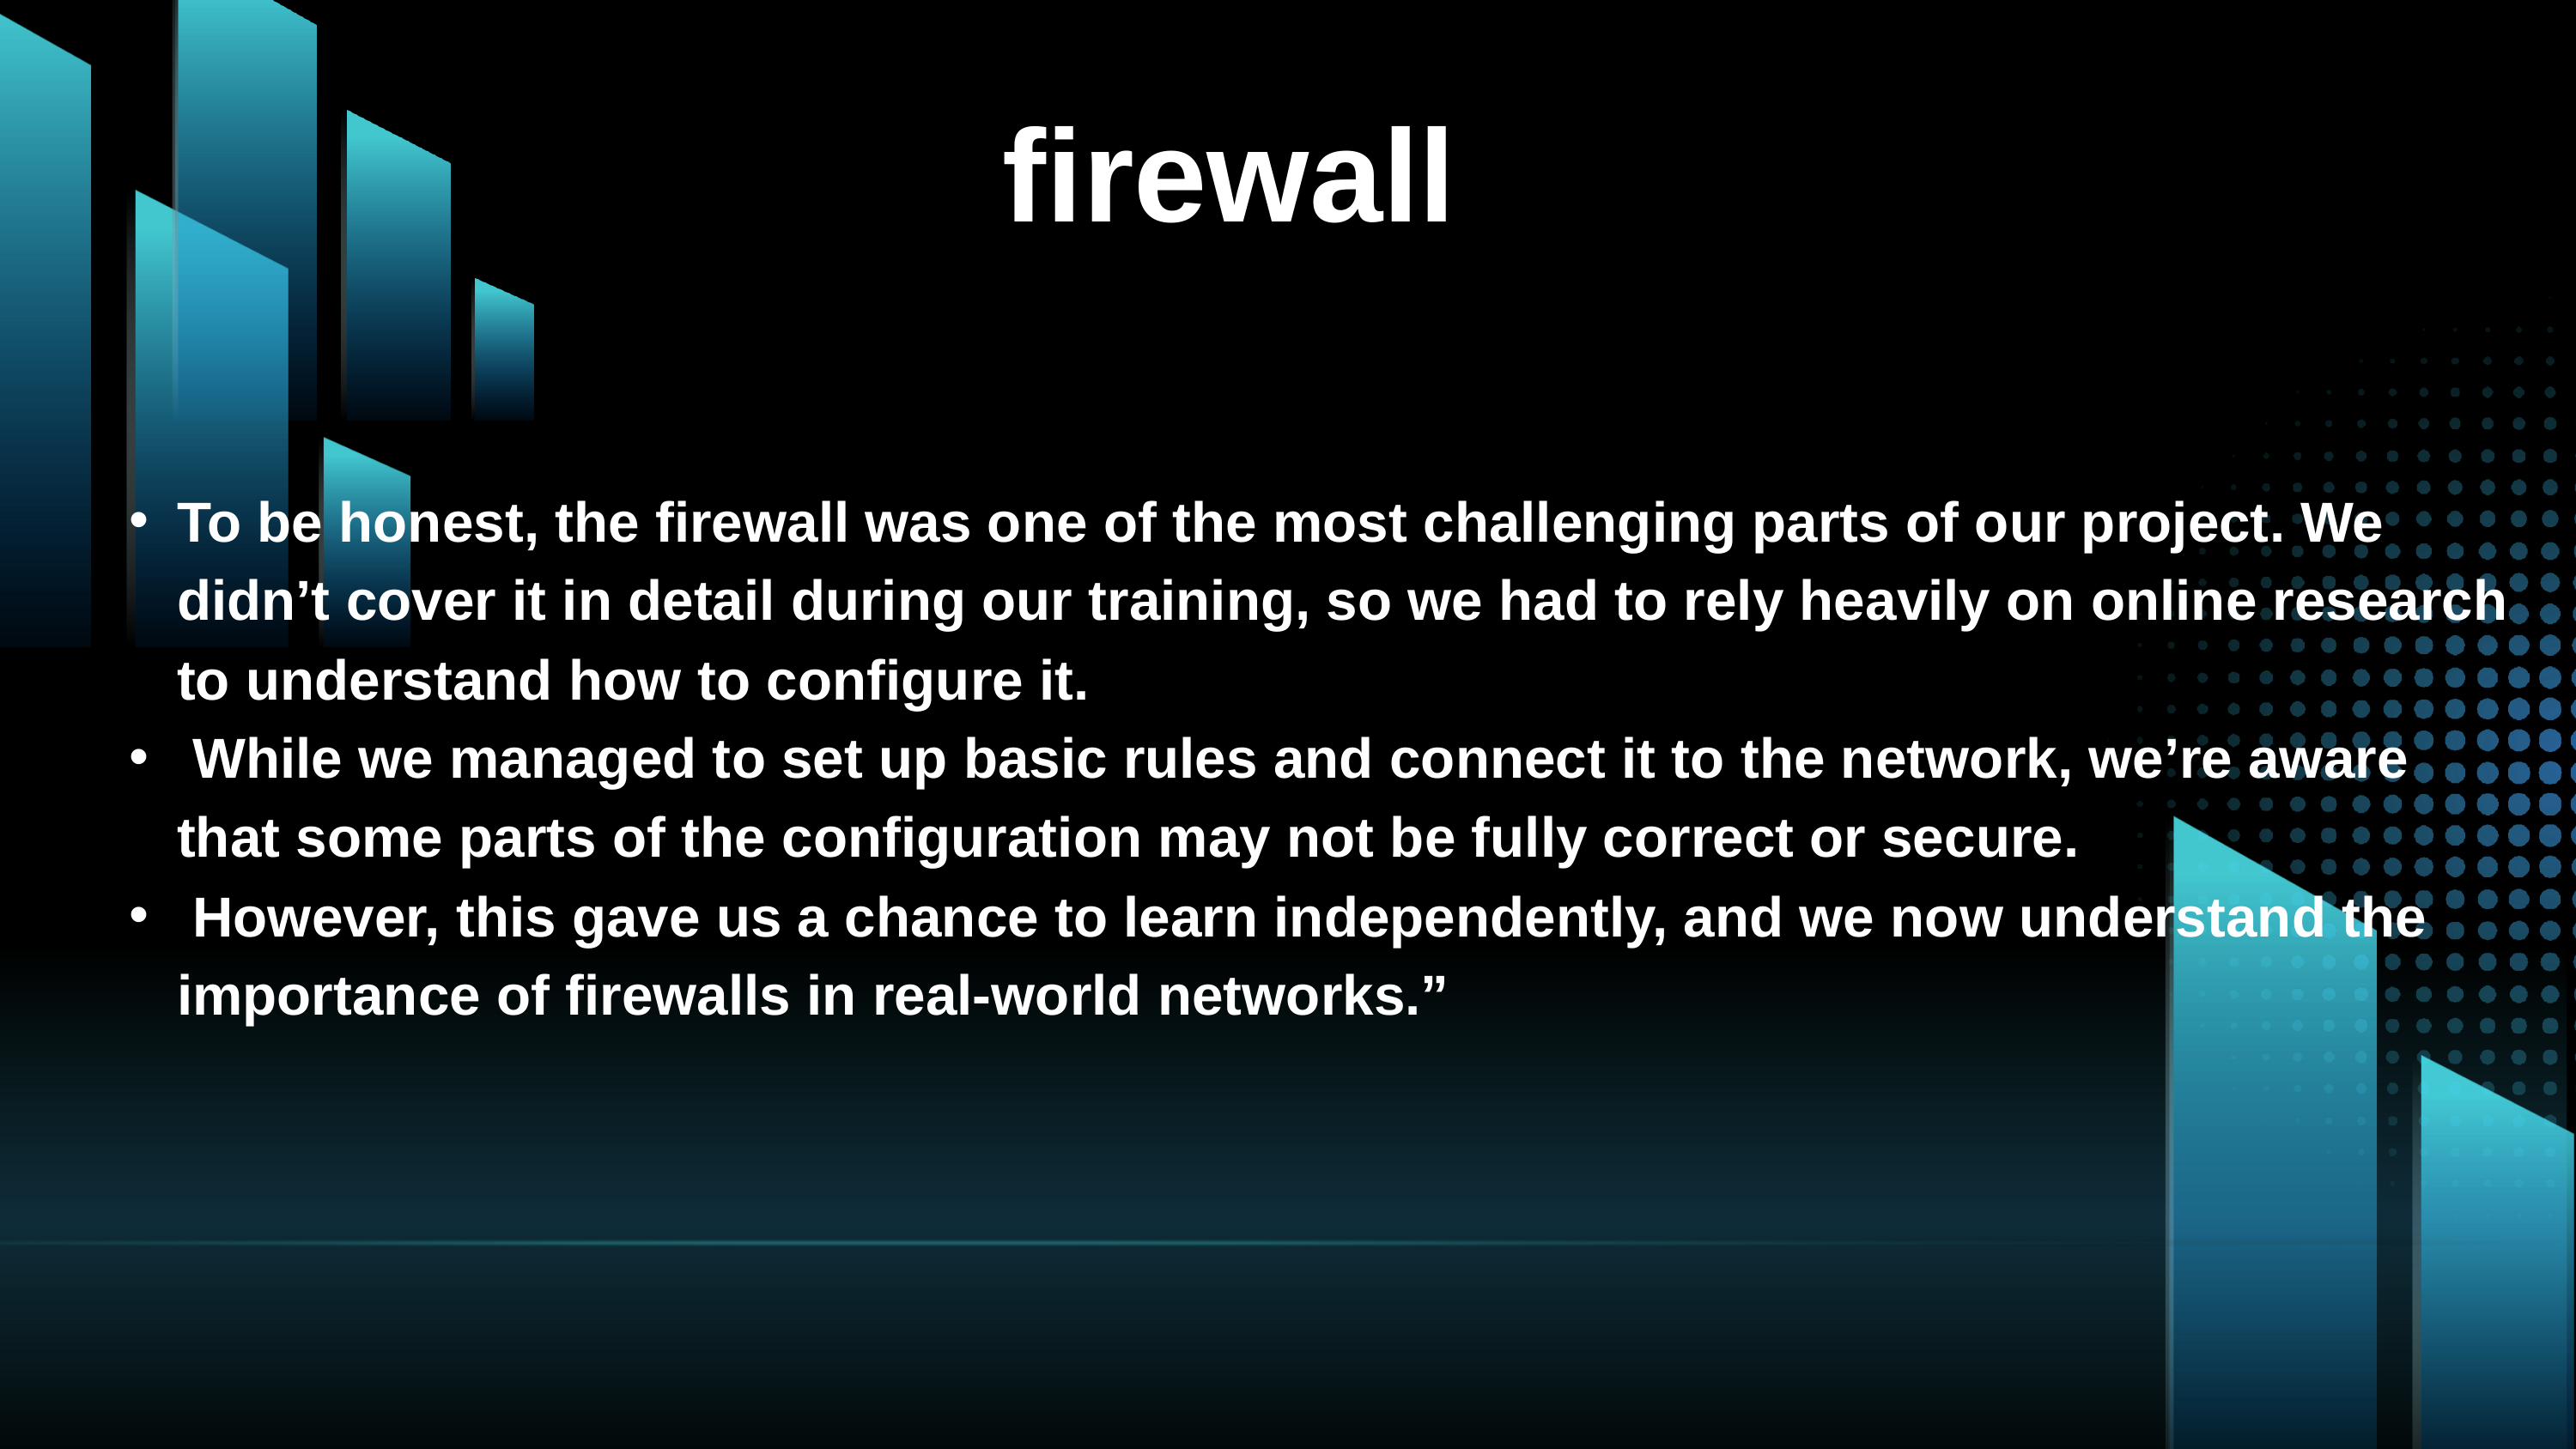

firewall

To be honest, the firewall was one of the most challenging parts of our project. We didn’t cover it in detail during our training, so we had to rely heavily on online research to understand how to configure it.
 While we managed to set up basic rules and connect it to the network, we’re aware that some parts of the configuration may not be fully correct or secure.
 However, this gave us a chance to learn independently, and we now understand the importance of firewalls in real-world networks.”